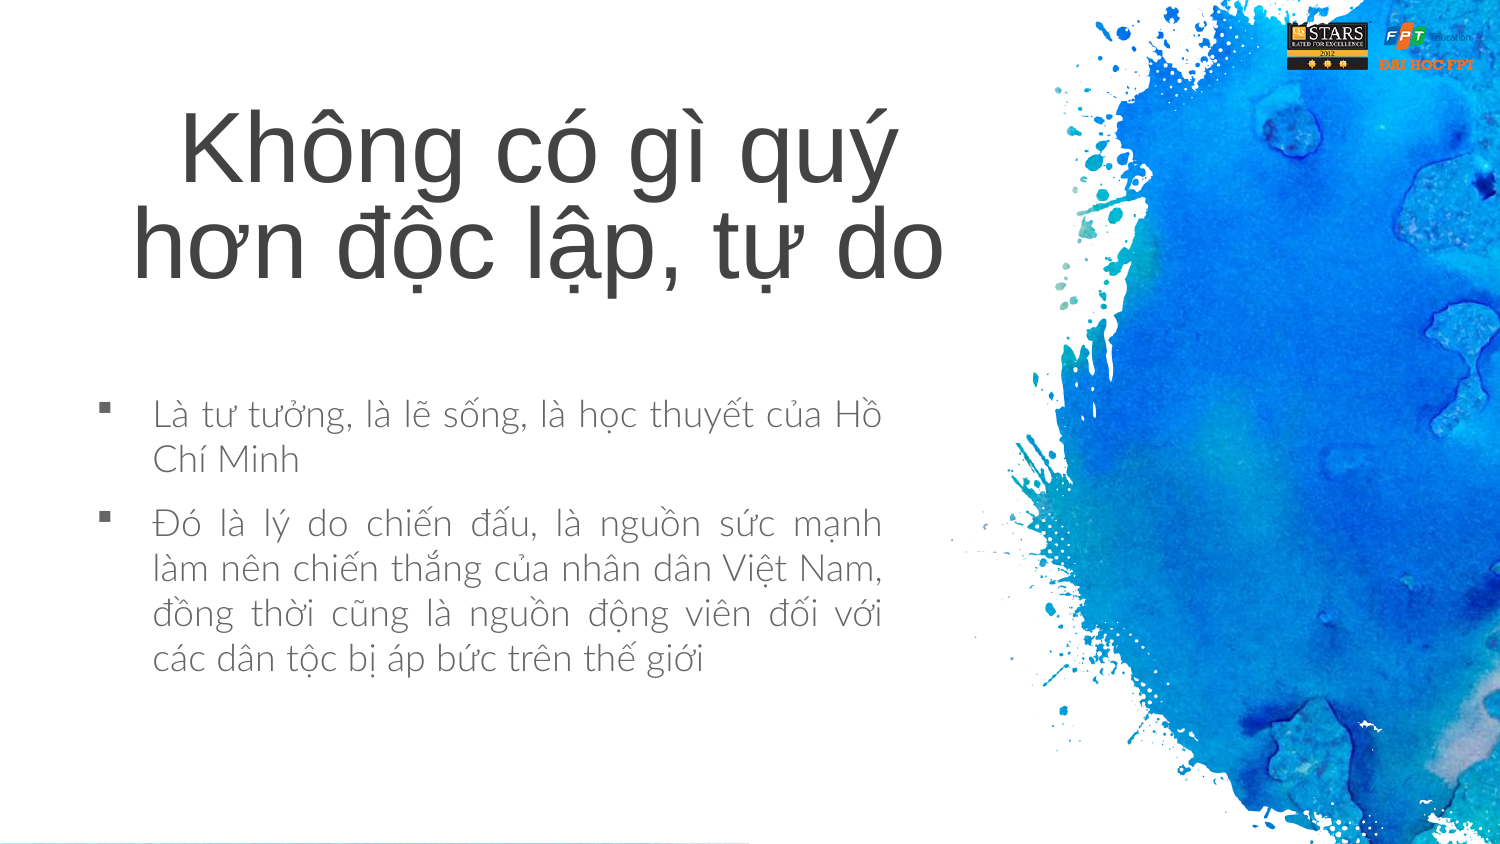

# Không có gì quý hơn độc lập, tự do
Là tư tưởng, là lẽ sống, là học thuyết của Hồ Chí Minh
Đó là lý do chiến đấu, là nguồn sức mạnh làm nên chiến thắng của nhân dân Việt Nam, đồng thời cũng là nguồn động viên đối với các dân tộc bị áp bức trên thế giới